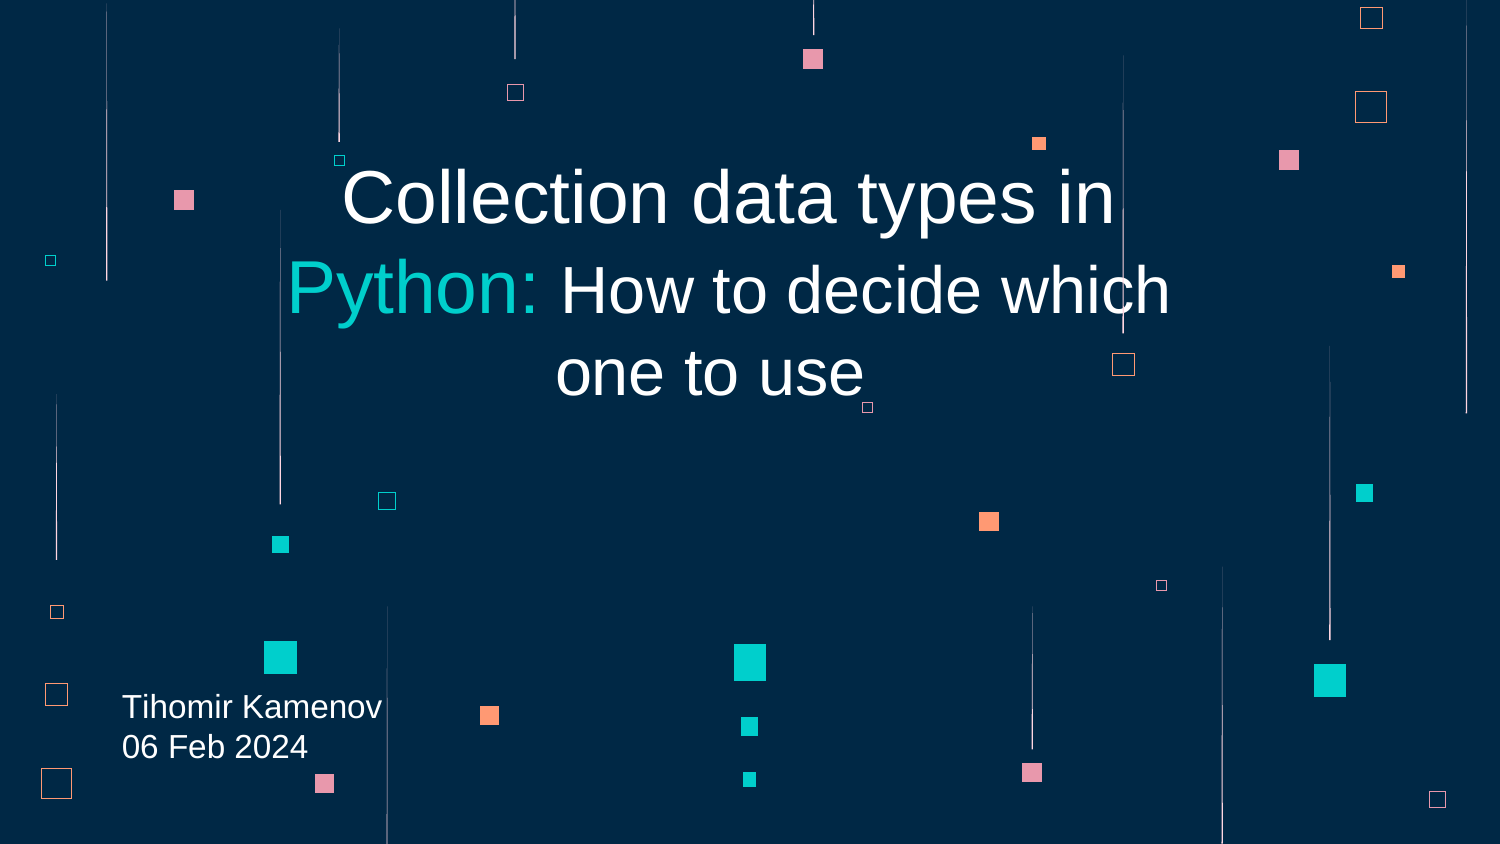

# Collection data types in Python: How to decide which one to use

Tihomir Kamenov
06 Feb 2024